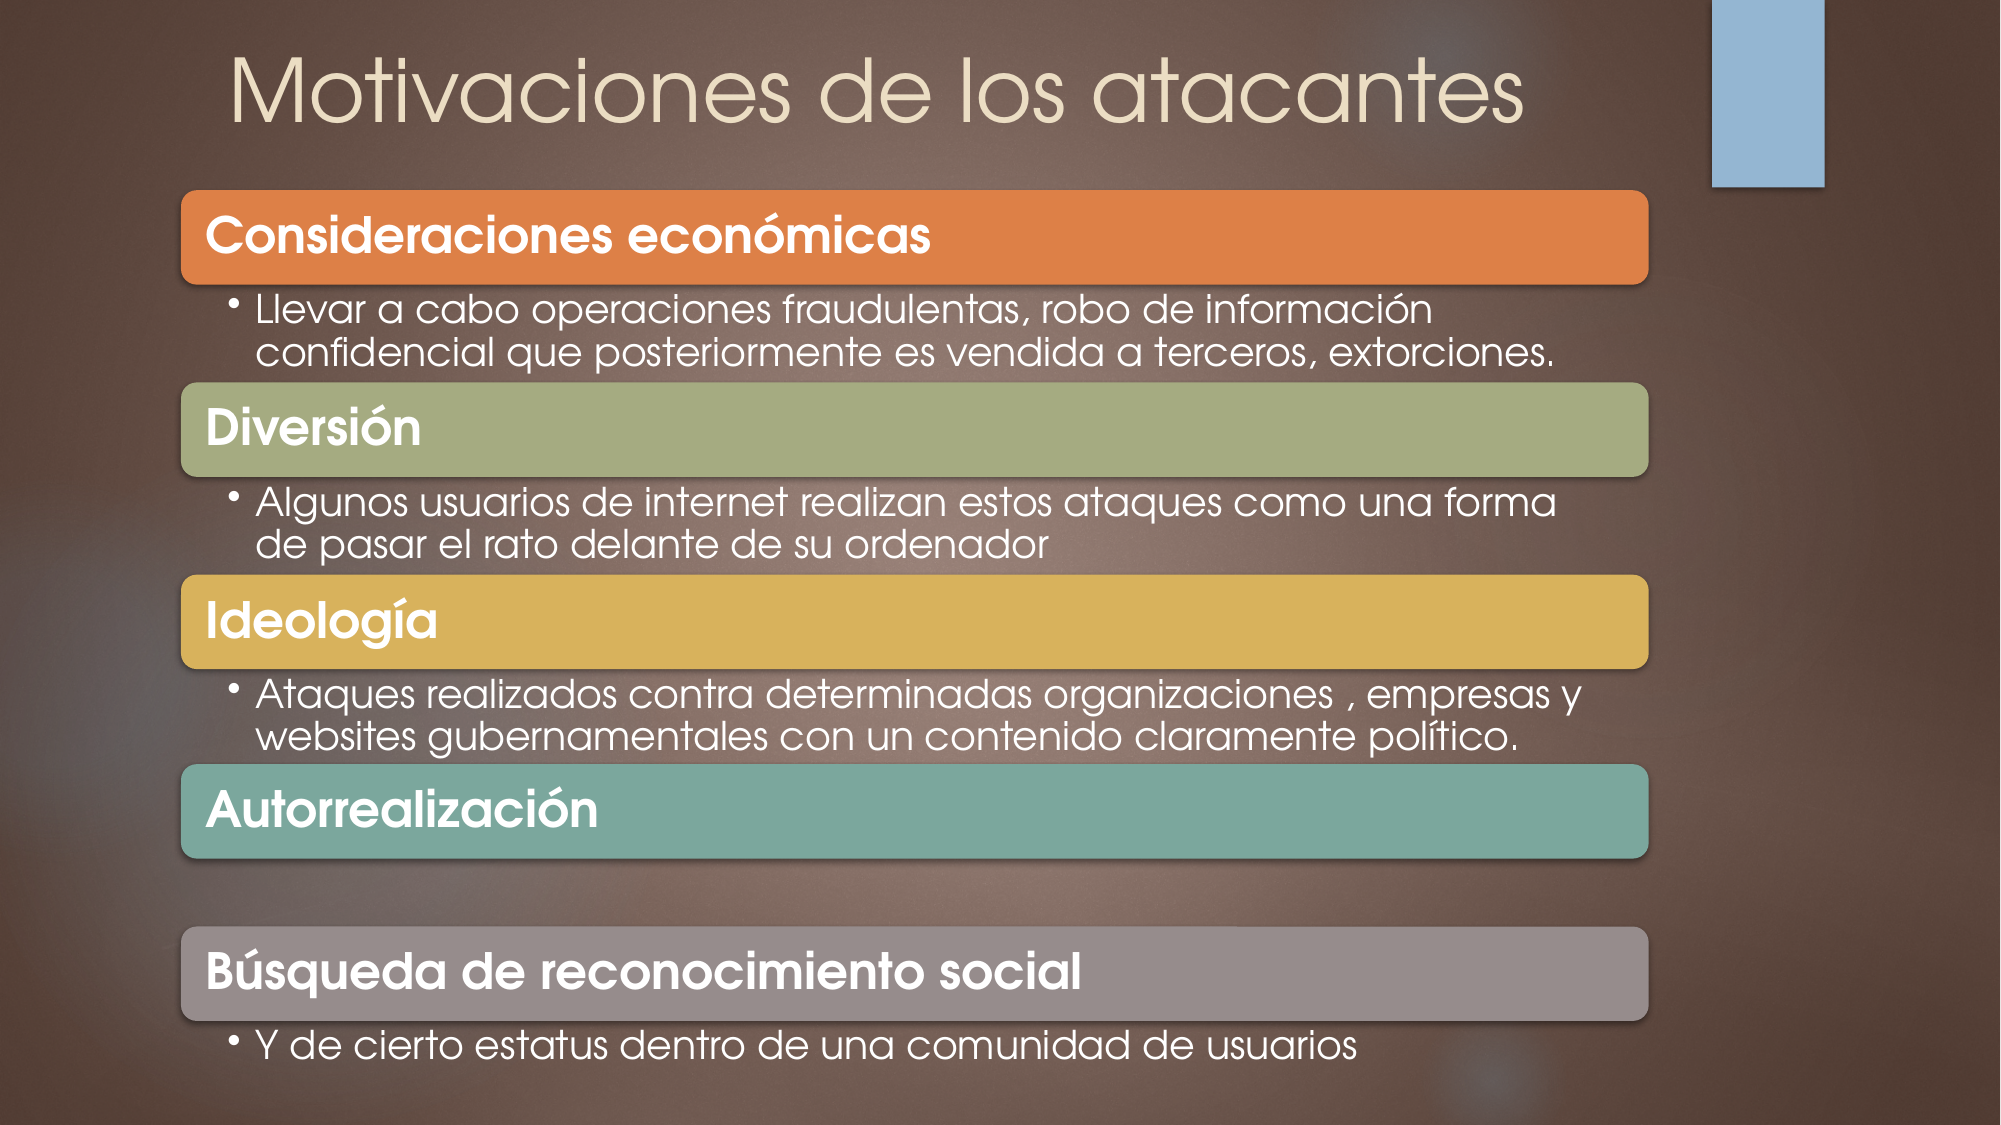

# Motivaciones de los atacantes
Consideraciones económicas
Llevar a cabo operaciones fraudulentas, robo de información confidencial que posteriormente es vendida a terceros, extorciones.
Diversión
Algunos usuarios de internet realizan estos ataques como una forma de pasar el rato delante de su ordenador
Ideología
Ataques realizados contra determinadas organizaciones , empresas y websites gubernamentales con un contenido claramente político.
Autorrealización

Búsqueda de reconocimiento social
Y de cierto estatus dentro de una comunidad de usuarios